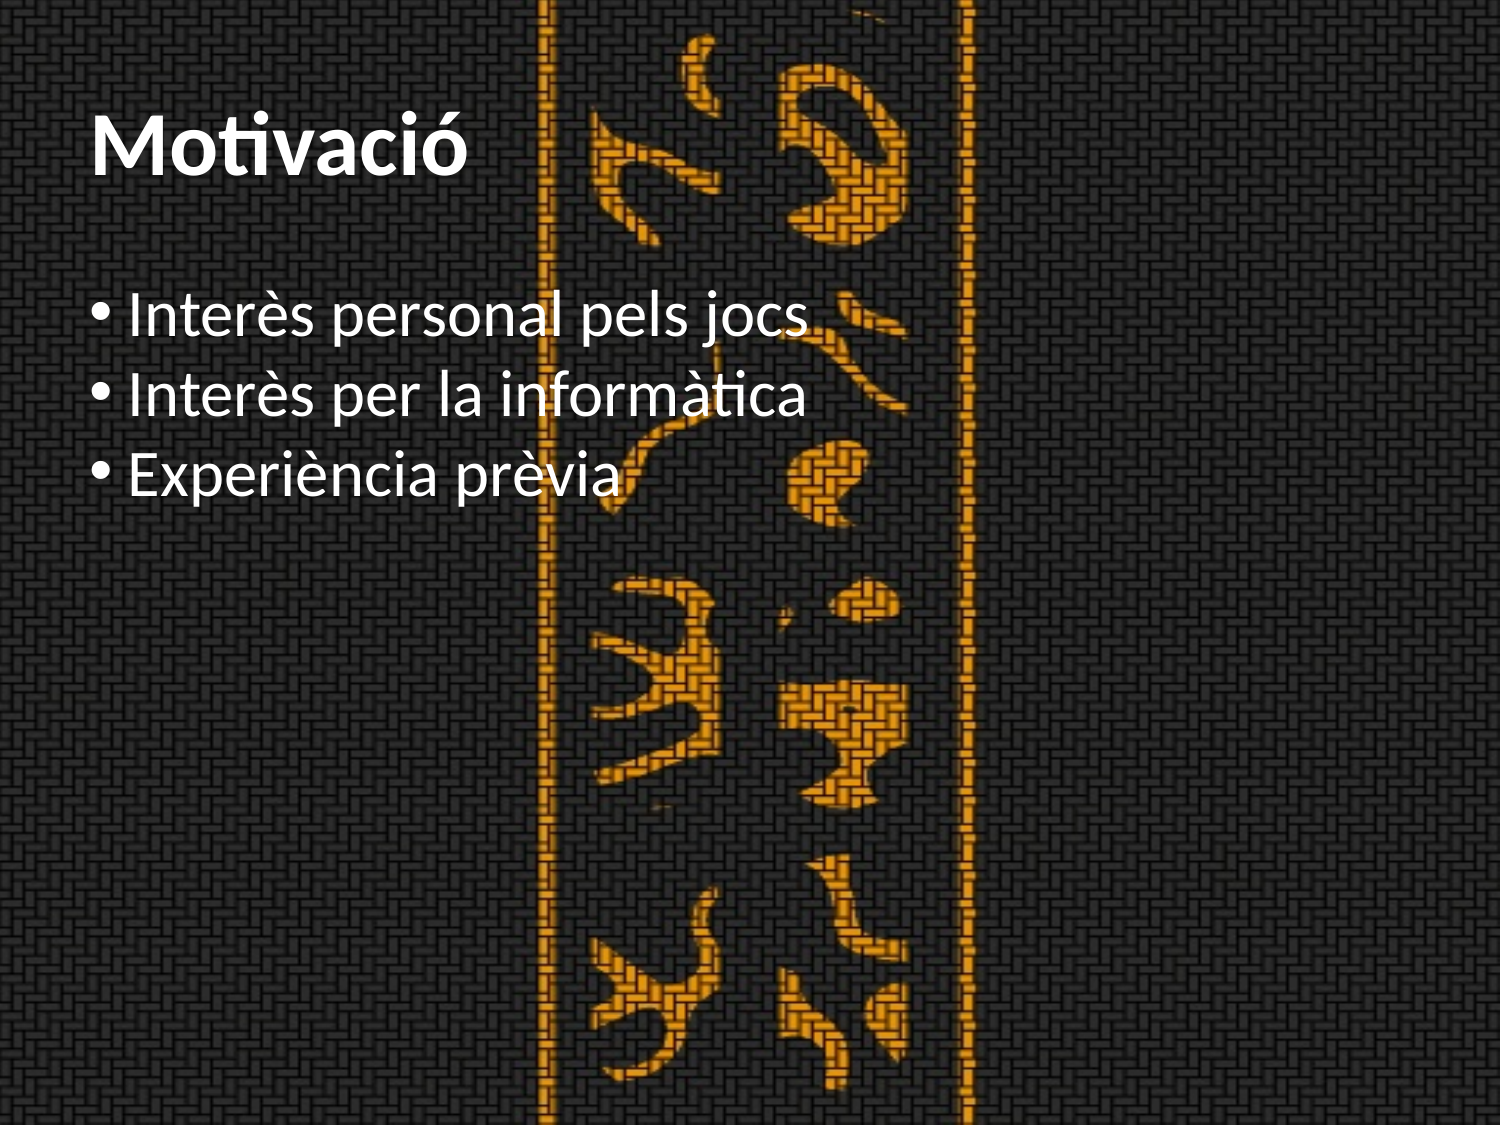

Motivació
 Interès personal pels jocs
 Interès per la informàtica
 Experiència prèvia